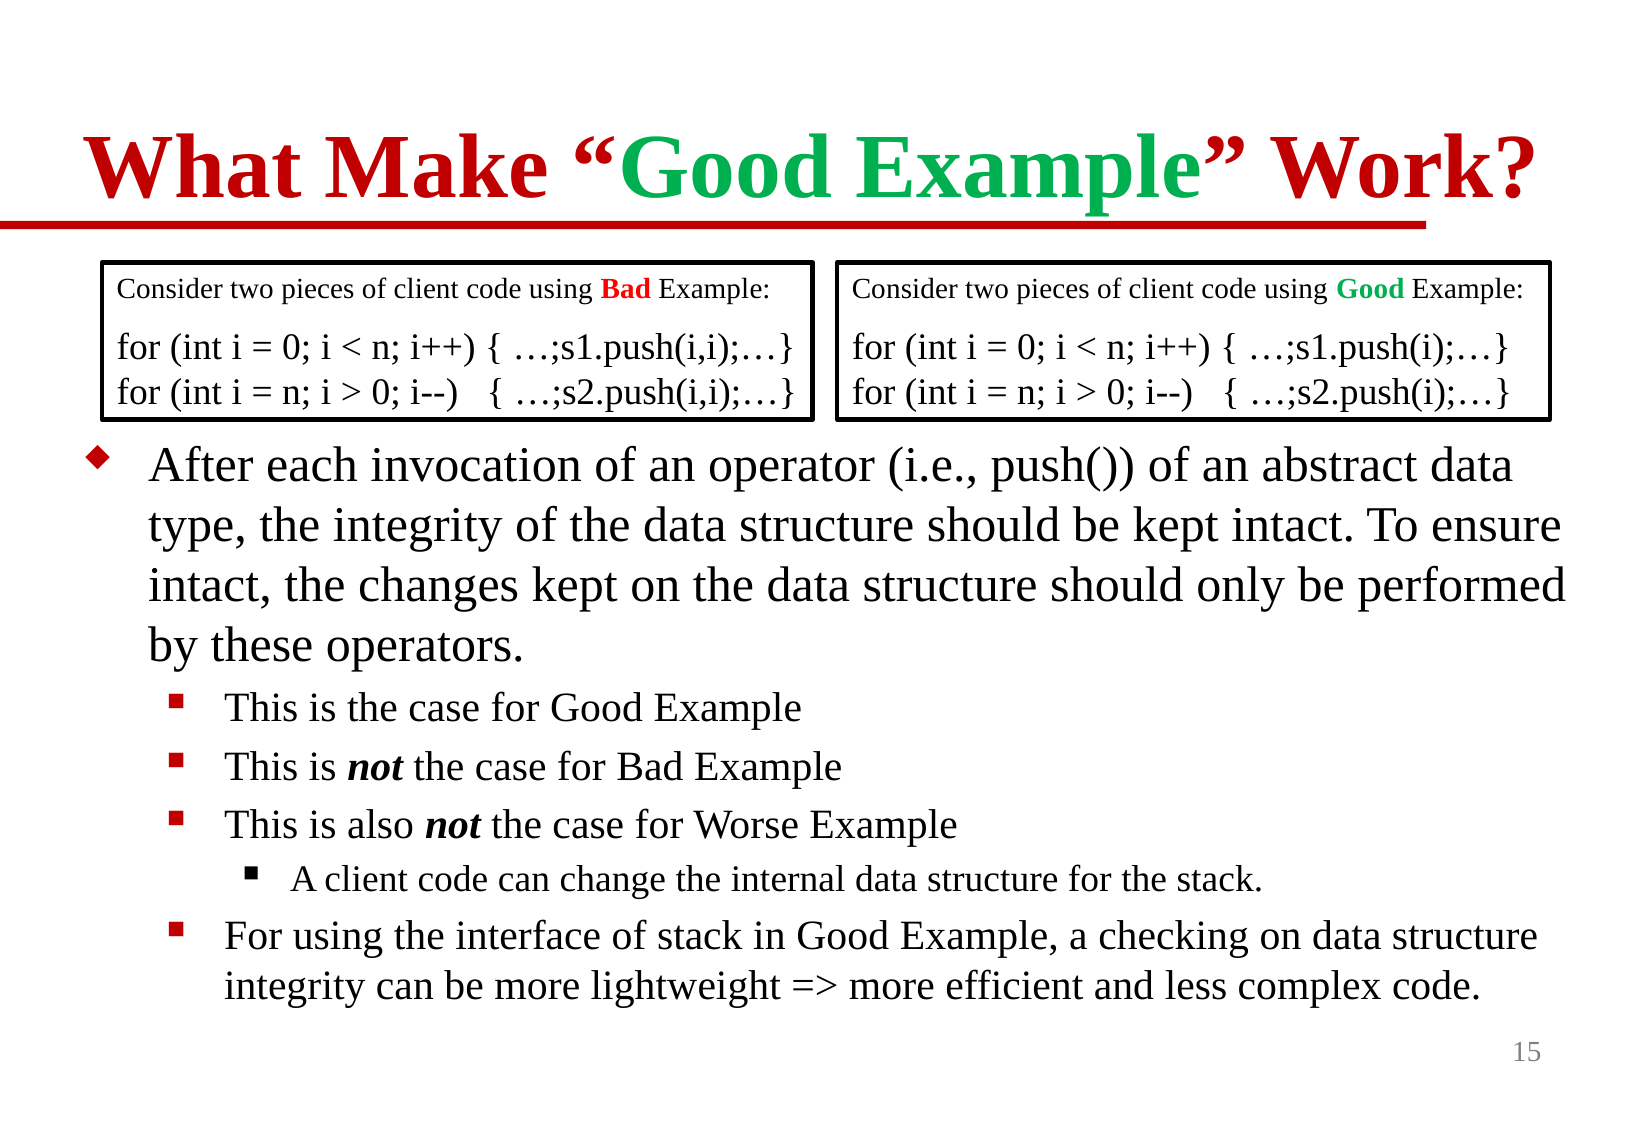

# What Make “Good Example” Work?
Consider two pieces of client code using Bad Example:

for (int i = 0; i < n; i++) { …;s1.push(i,i);…}
for (int i = n; i > 0; i--)   { …;s2.push(i,i);…}
Consider two pieces of client code using Good Example:

for (int i = 0; i < n; i++) { …;s1.push(i);…}
for (int i = n; i > 0; i--)   { …;s2.push(i);…}
After each invocation of an operator (i.e., push()) of an abstract data type, the integrity of the data structure should be kept intact. To ensure intact, the changes kept on the data structure should only be performed by these operators.
This is the case for Good Example
This is not the case for Bad Example
This is also not the case for Worse Example
A client code can change the internal data structure for the stack.
For using the interface of stack in Good Example, a checking on data structure integrity can be more lightweight => more efficient and less complex code.
15